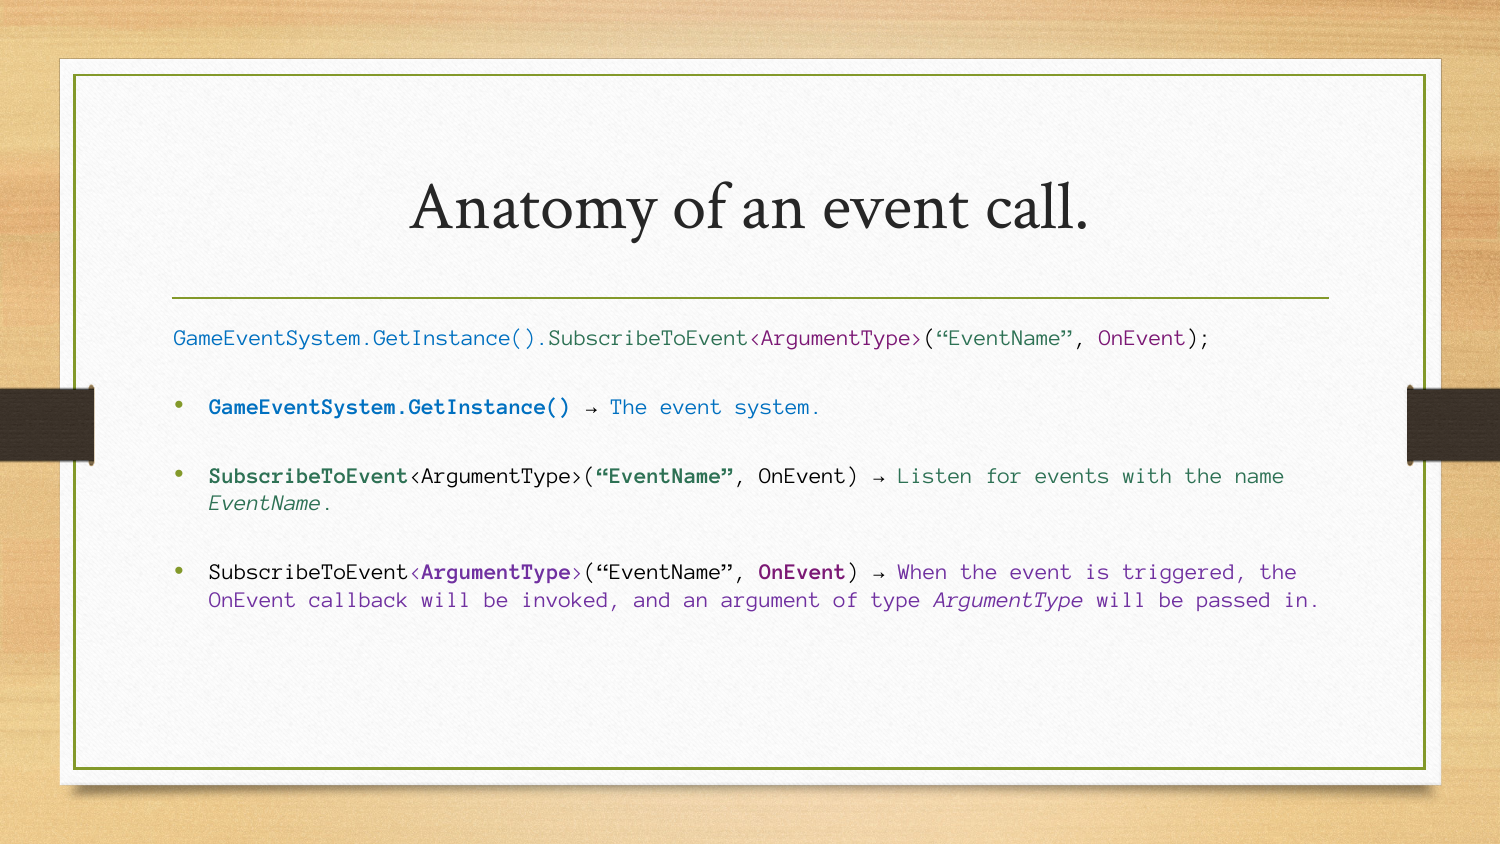

# Anatomy of an event call.
GameEventSystem.GetInstance().SubscribeToEvent<ArgumentType>(“EventName”, OnEvent);
GameEventSystem.GetInstance() → The event system.
SubscribeToEvent<ArgumentType>(“EventName”, OnEvent) → Listen for events with the name EventName.
SubscribeToEvent<ArgumentType>(“EventName”, OnEvent) → When the event is triggered, the OnEvent callback will be invoked, and an argument of type ArgumentType will be passed in.